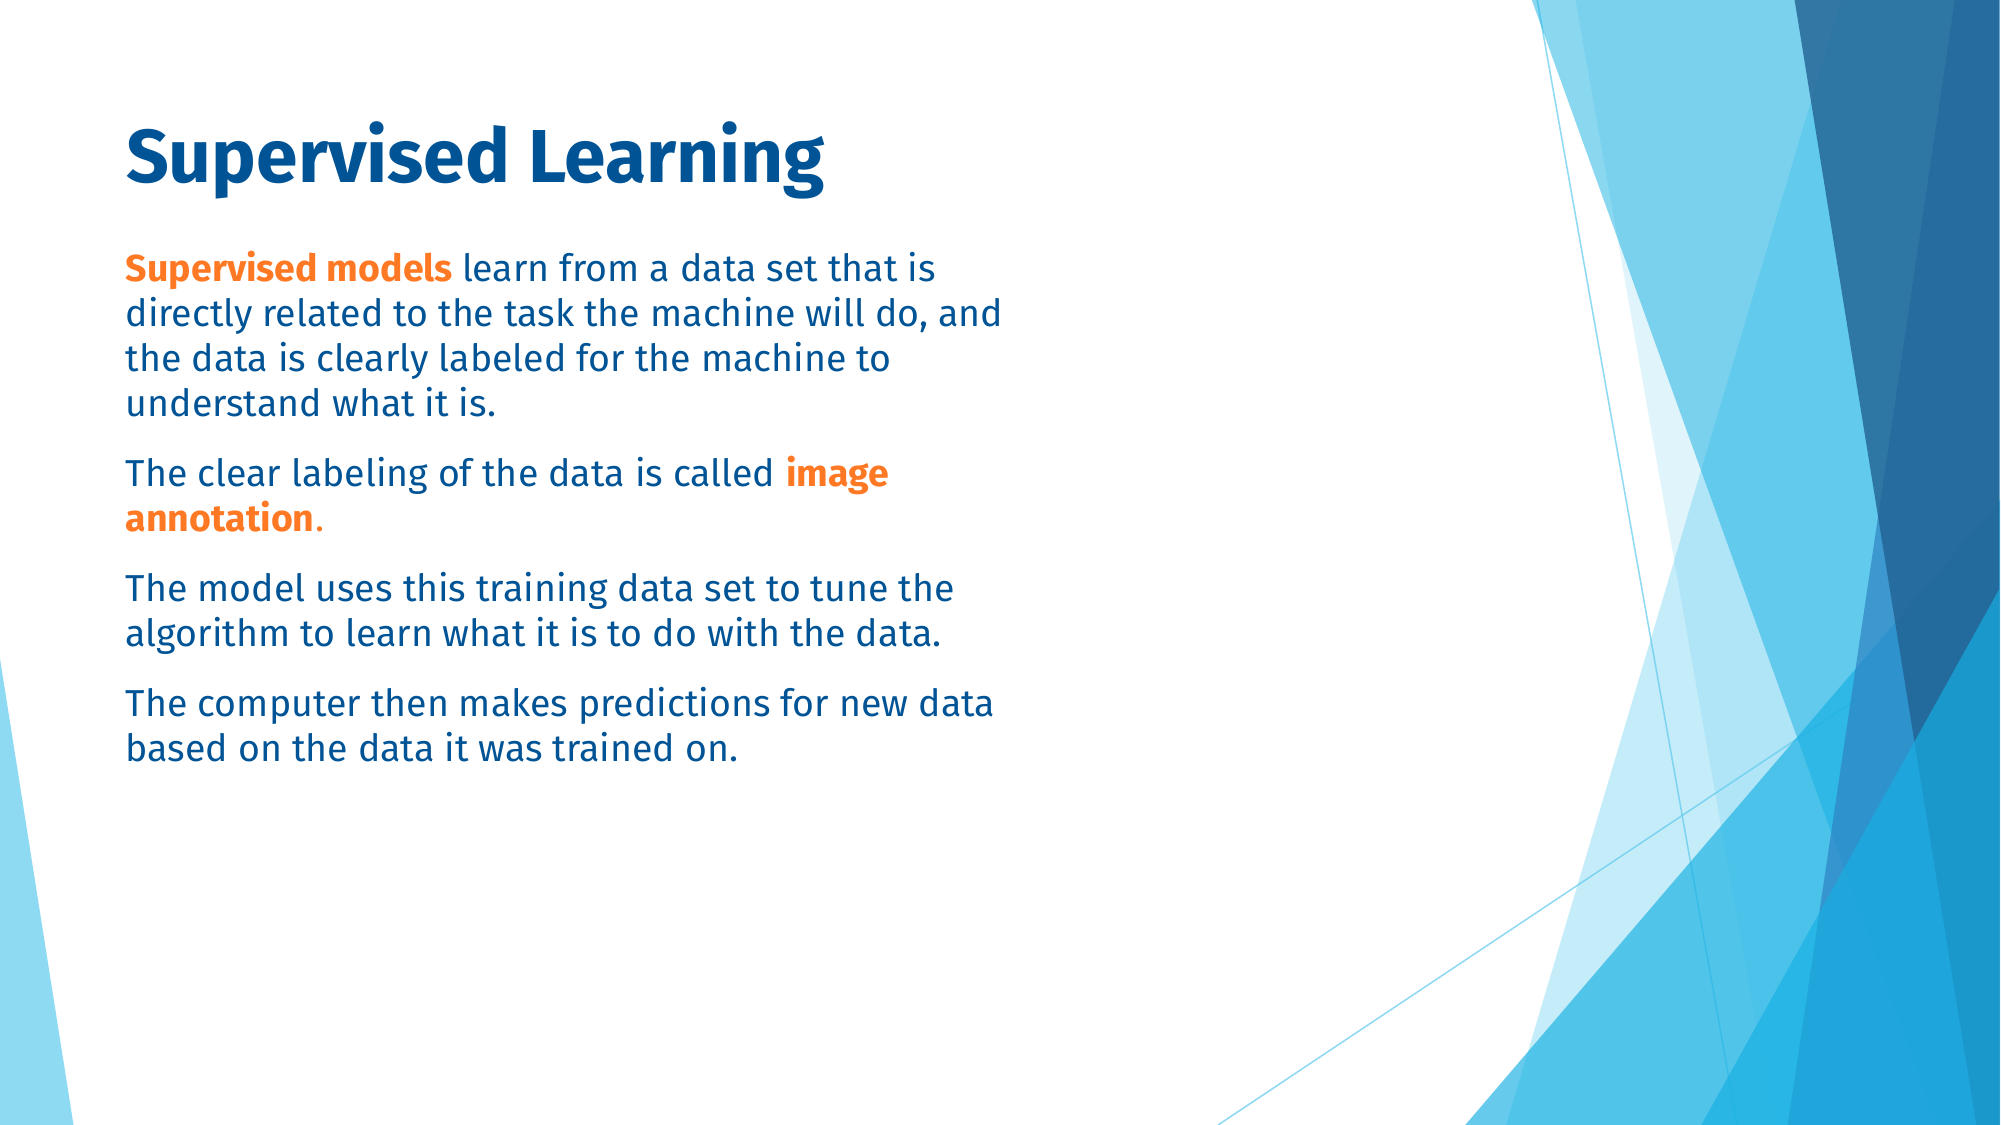

# Supervised Learning
Supervised models learn from a data set that is directly related to the task the machine will do, and the data is clearly labeled for the machine to understand what it is.
The clear labeling of the data is called image annotation.
The model uses this training data set to tune the algorithm to learn what it is to do with the data.
The computer then makes predictions for new data based on the data it was trained on.